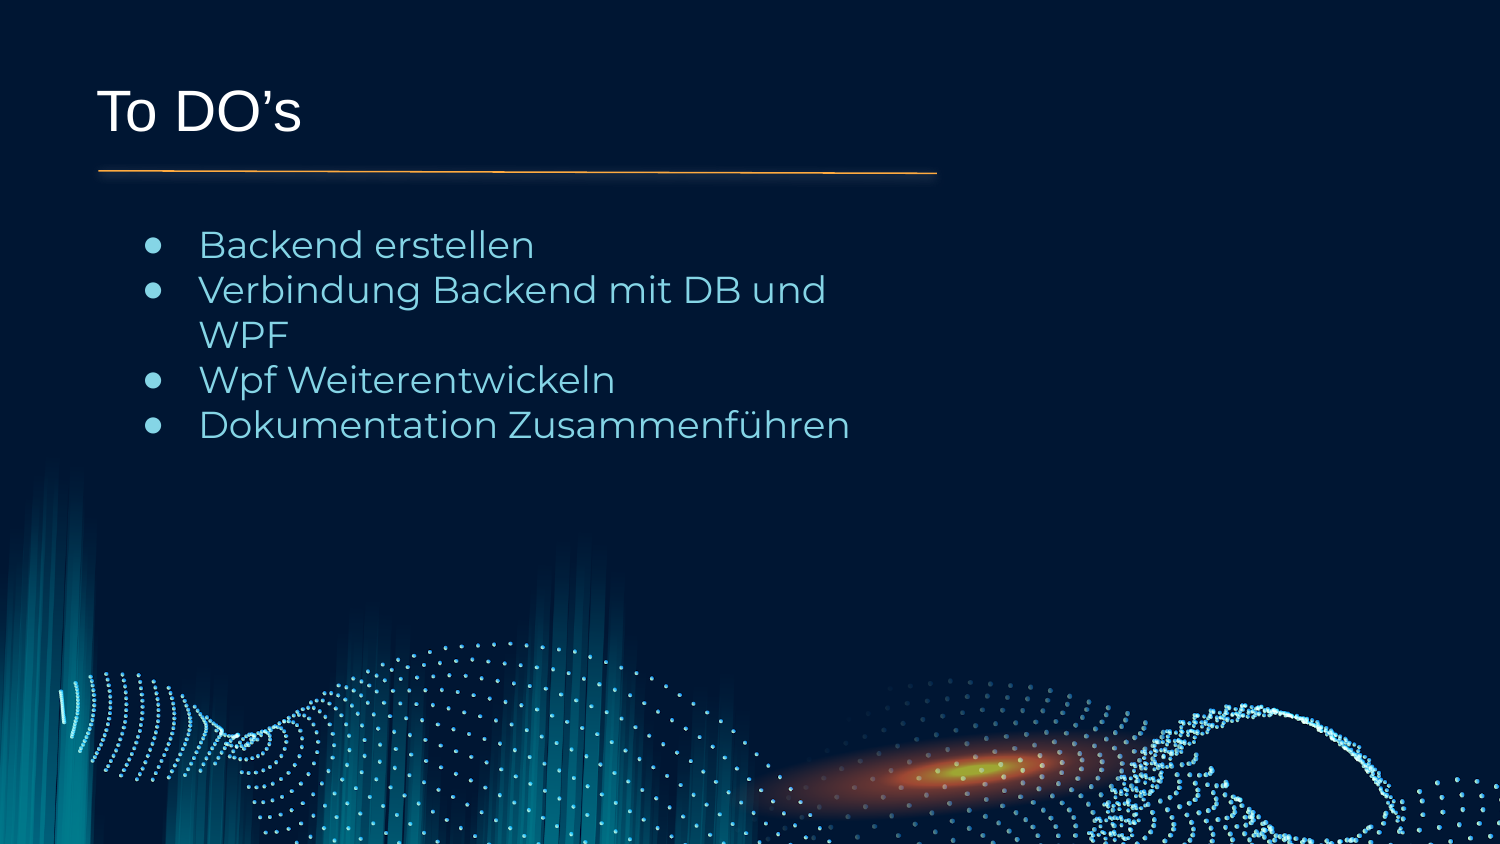

To DO’s
Backend erstellen
Verbindung Backend mit DB und WPF
Wpf Weiterentwickeln
Dokumentation Zusammenführen